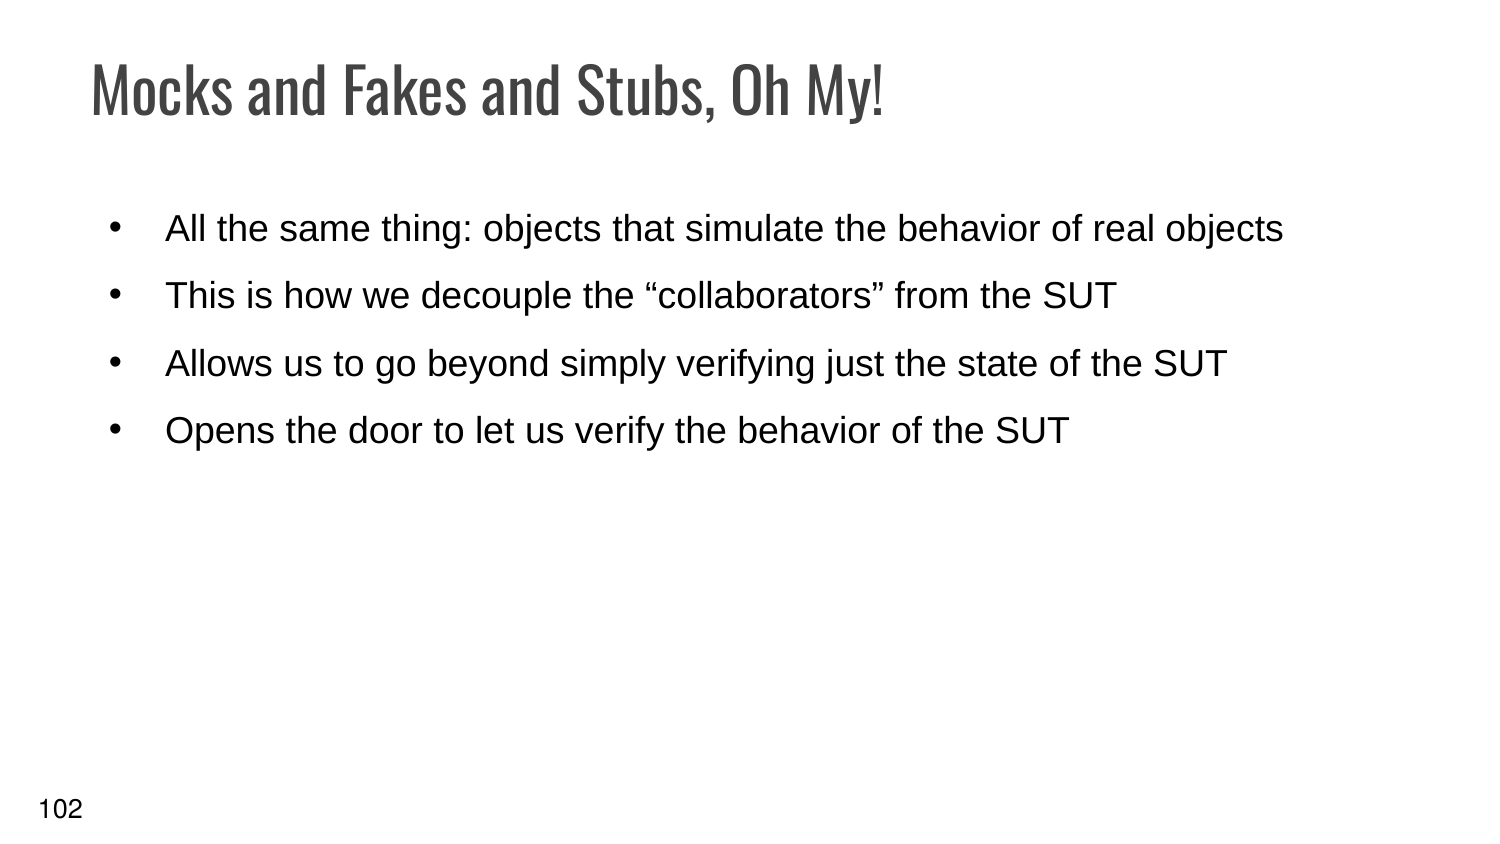

# Mocks and Fakes and Stubs, Oh My!
All the same thing: objects that simulate the behavior of real objects
This is how we decouple the “collaborators” from the SUT
Allows us to go beyond simply verifying just the state of the SUT
Opens the door to let us verify the behavior of the SUT
102